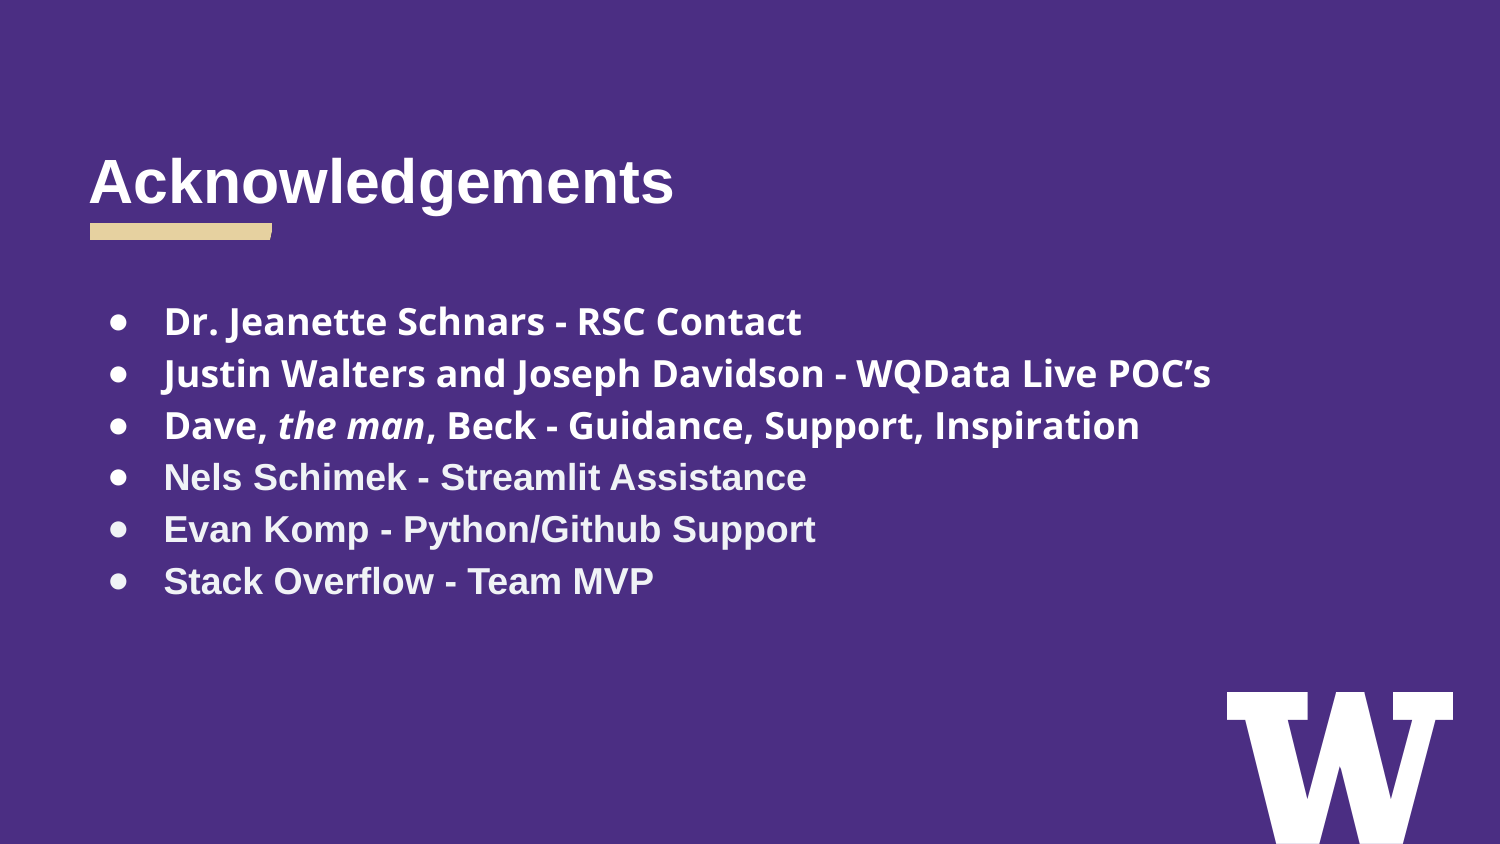

# Acknowledgements
Dr. Jeanette Schnars - RSC Contact
Justin Walters and Joseph Davidson - WQData Live POC’s
Dave, the man, Beck - Guidance, Support, Inspiration
Nels Schimek - Streamlit Assistance
Evan Komp - Python/Github Support
Stack Overflow - Team MVP